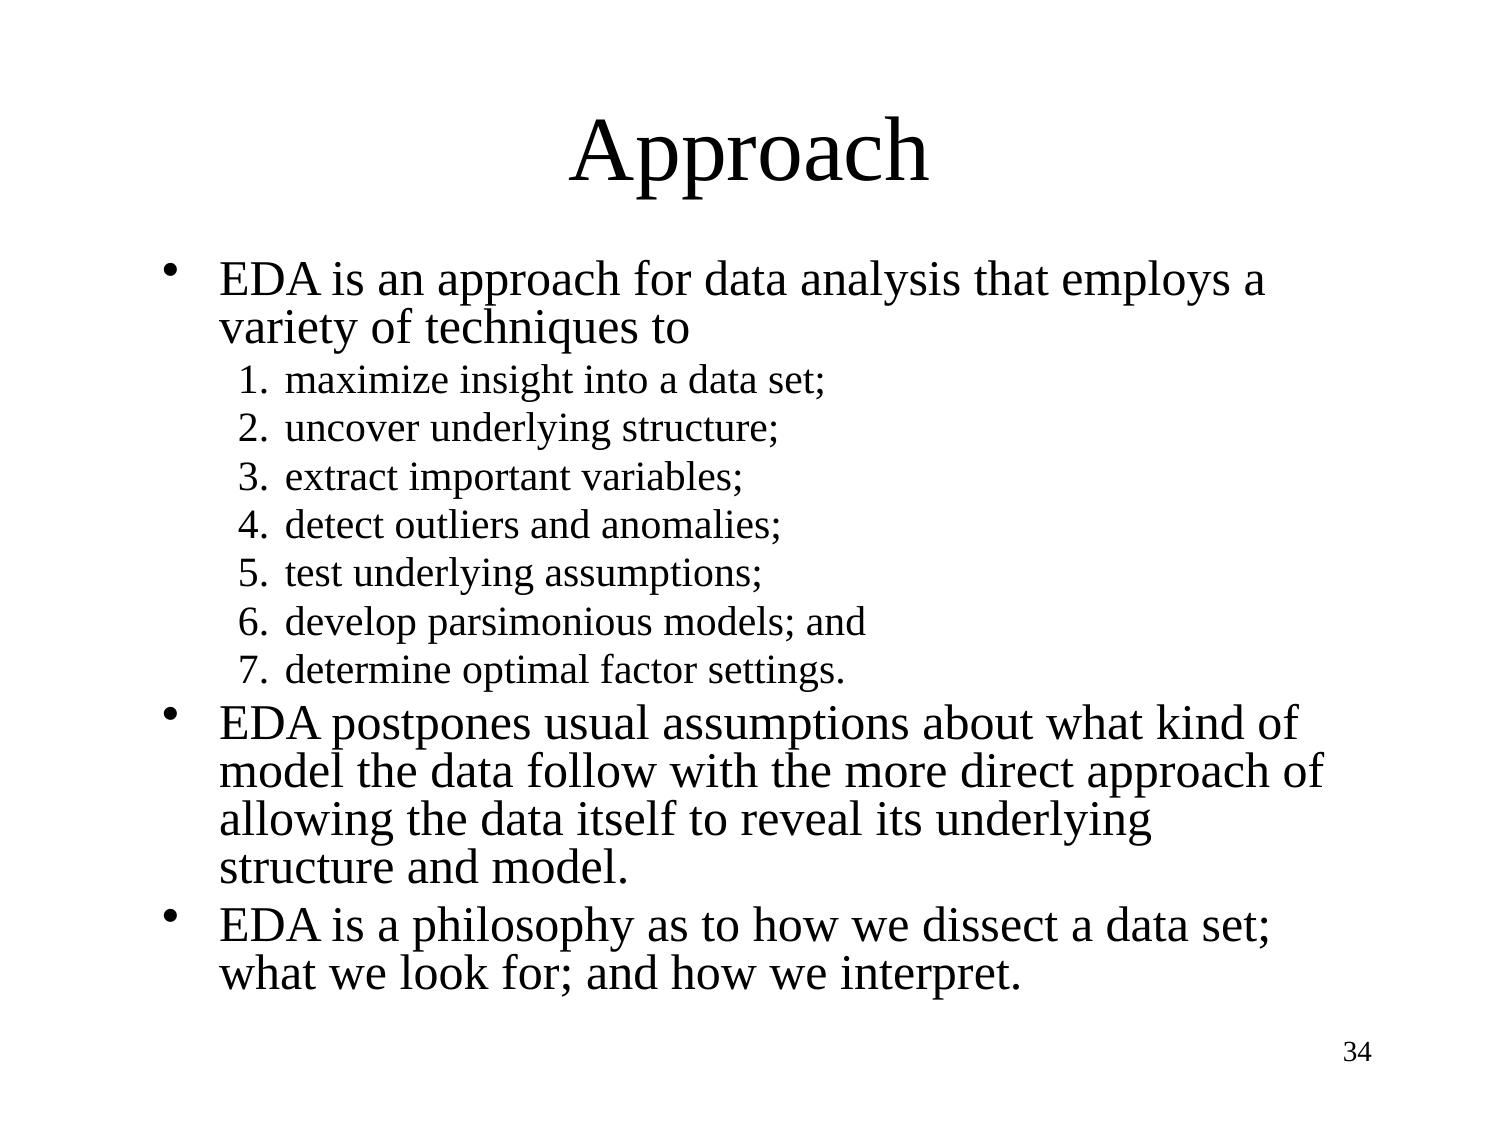

# Approach
EDA is an approach for data analysis that employs a variety of techniques to
maximize insight into a data set;
uncover underlying structure;
extract important variables;
detect outliers and anomalies;
test underlying assumptions;
develop parsimonious models; and
determine optimal factor settings.
EDA postpones usual assumptions about what kind of model the data follow with the more direct approach of allowing the data itself to reveal its underlying structure and model.
EDA is a philosophy as to how we dissect a data set; what we look for; and how we interpret.

34